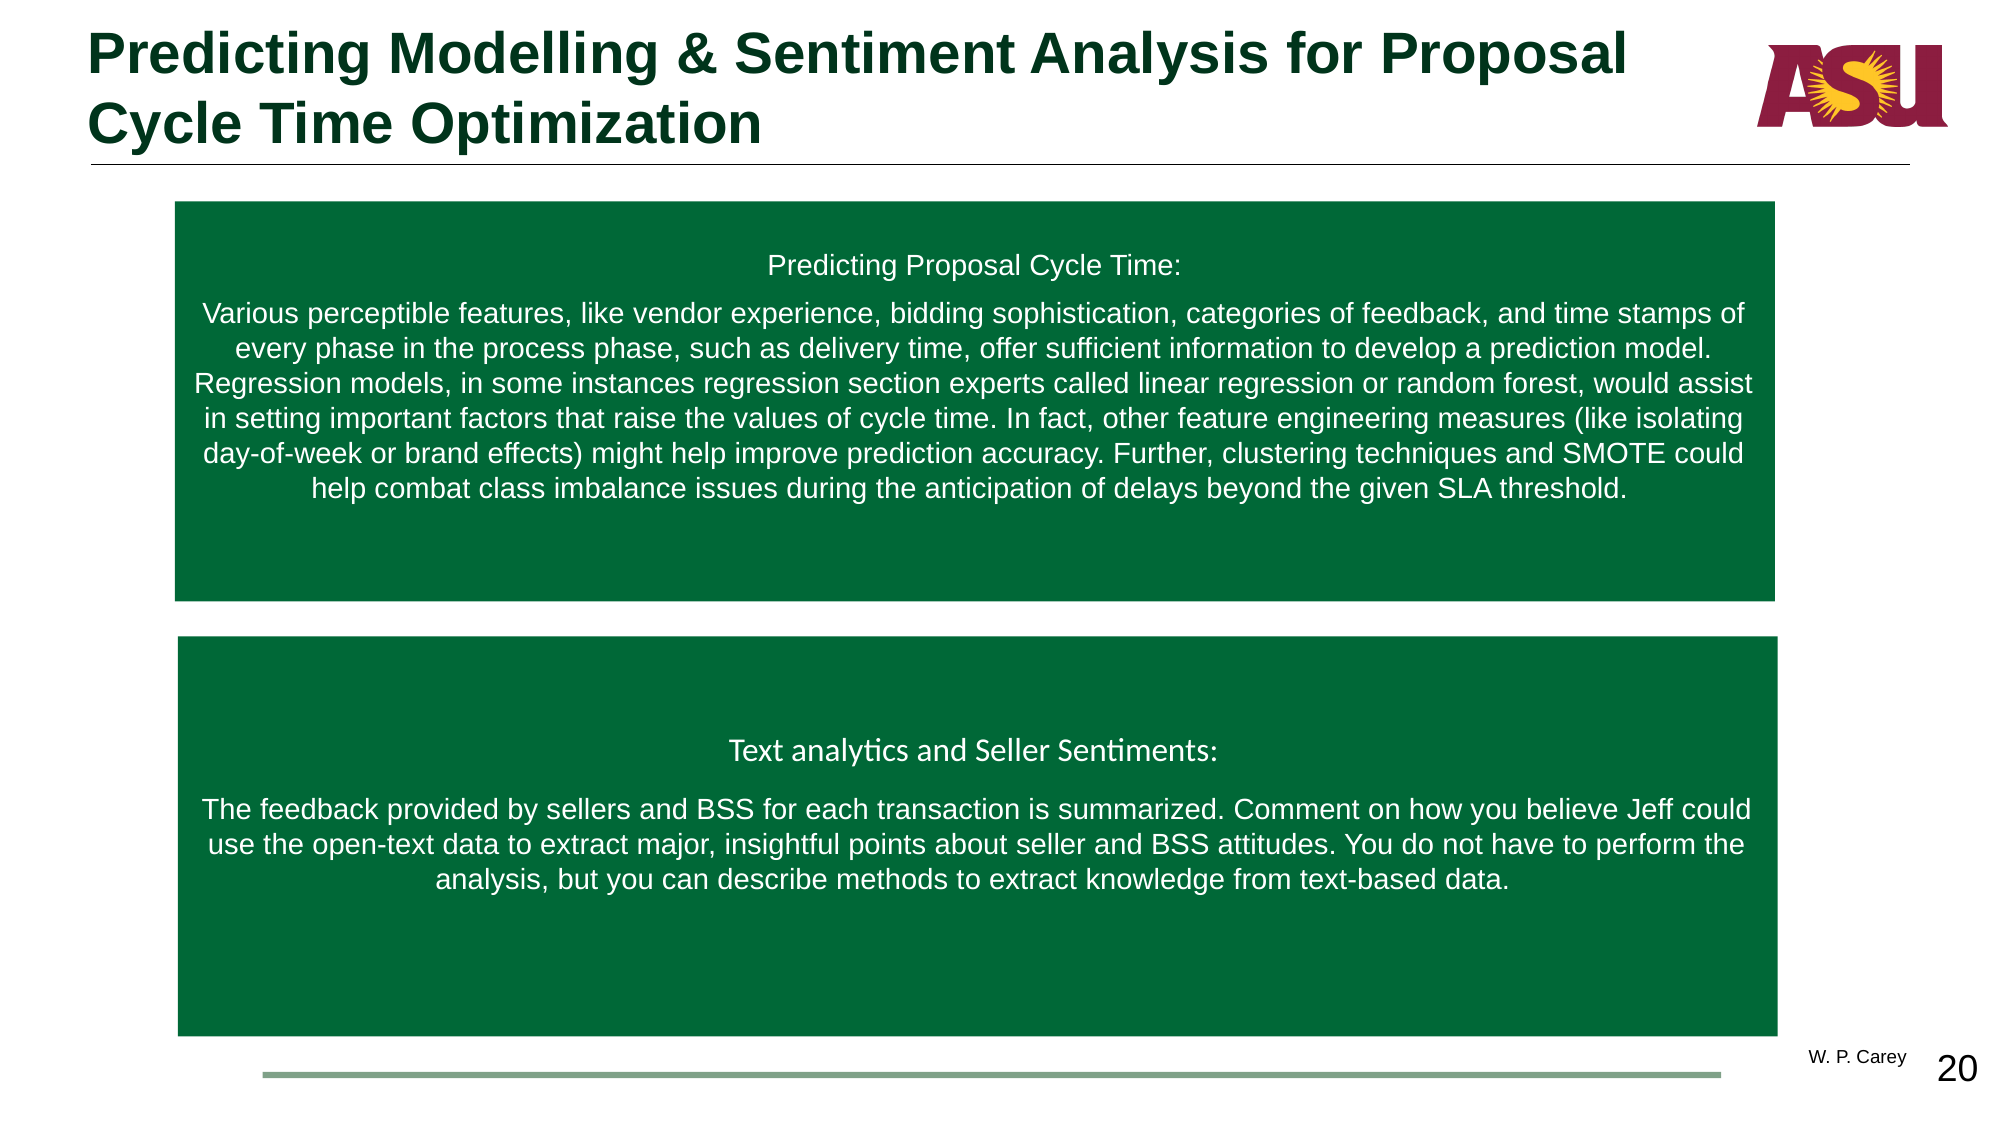

# Predicting Modelling & Sentiment Analysis for Proposal Cycle Time Optimization
Predicting Proposal Cycle Time:
Various perceptible features, like vendor experience, bidding sophistication, categories of feedback, and time stamps of every phase in the process phase, such as delivery time, offer sufficient information to develop a prediction model. Regression models, in some instances regression section experts called linear regression or random forest, would assist in setting important factors that raise the values of cycle time. In fact, other feature engineering measures (like isolating day-of-week or brand effects) might help improve prediction accuracy. Further, clustering techniques and SMOTE could help combat class imbalance issues during the anticipation of delays beyond the given SLA threshold.

Text analytics and Seller Sentiments:
The feedback provided by sellers and BSS for each transaction is summarized. Comment on how you believe Jeff could use the open-text data to extract major, insightful points about seller and BSS attitudes. You do not have to perform the analysis, but you can describe methods to extract knowledge from text-based data.

20